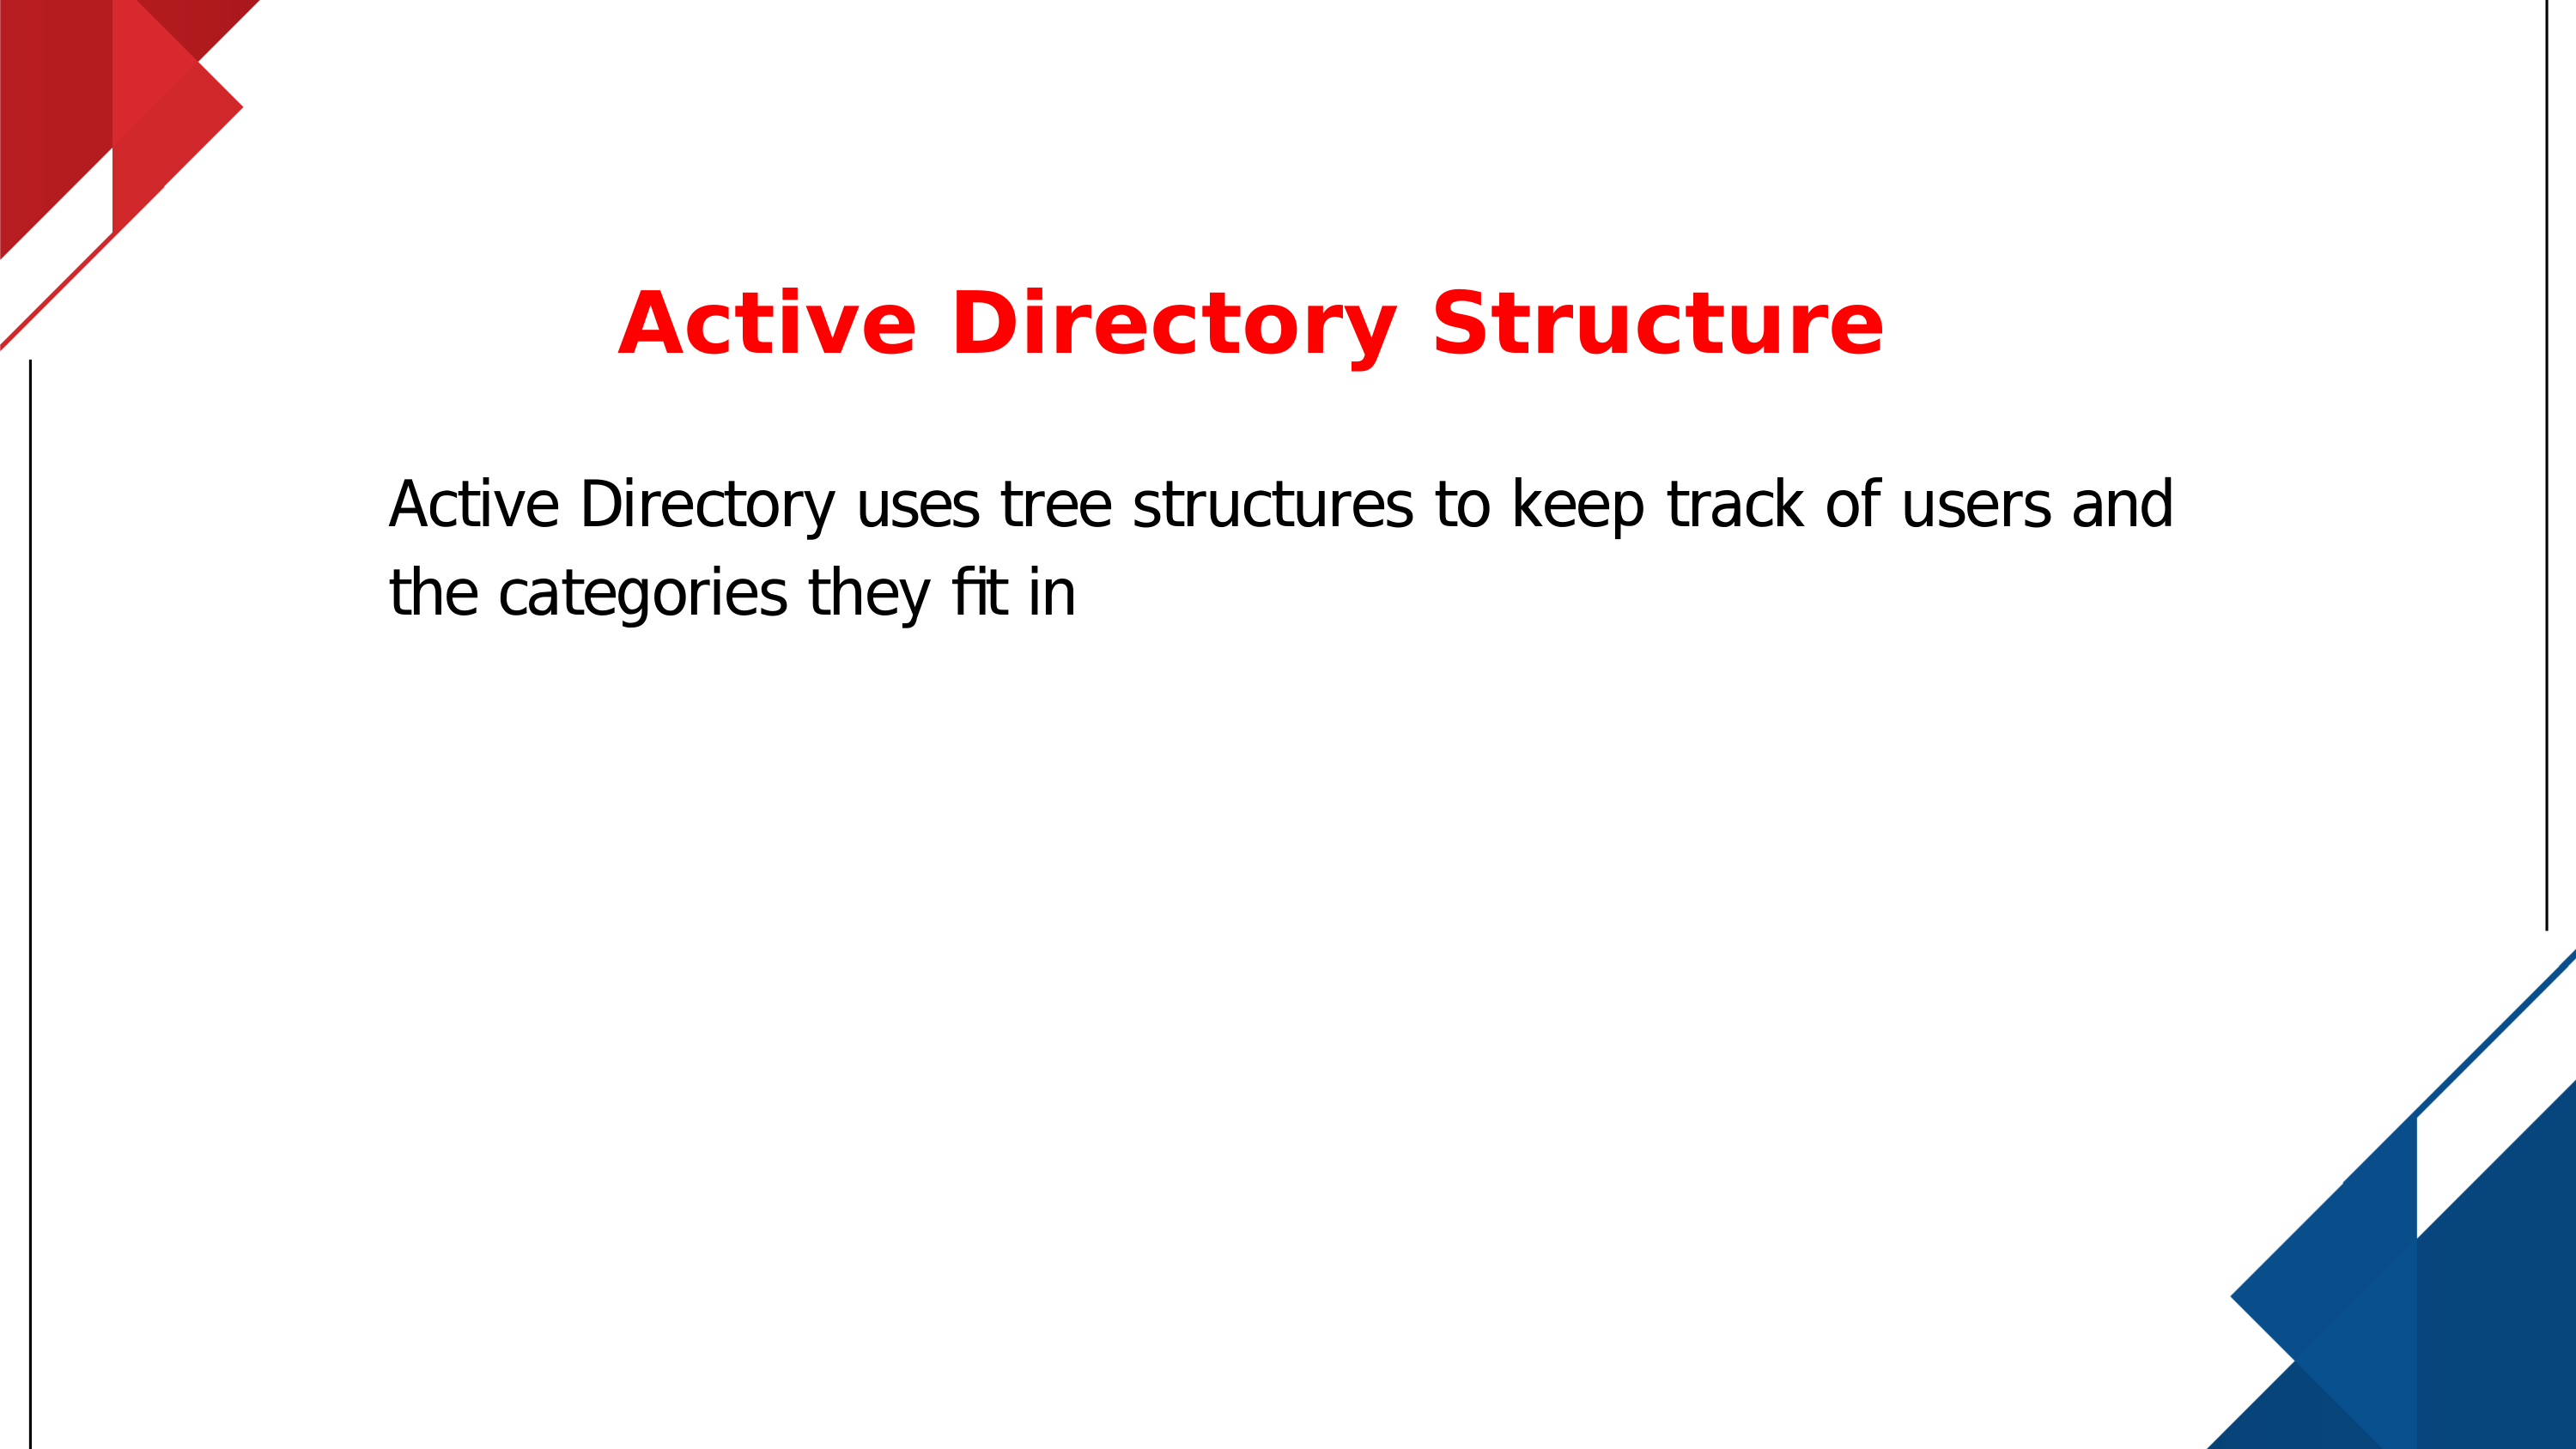

# Active Directory Structure
Active Directory uses tree structures to keep track of users and the categories they fit in